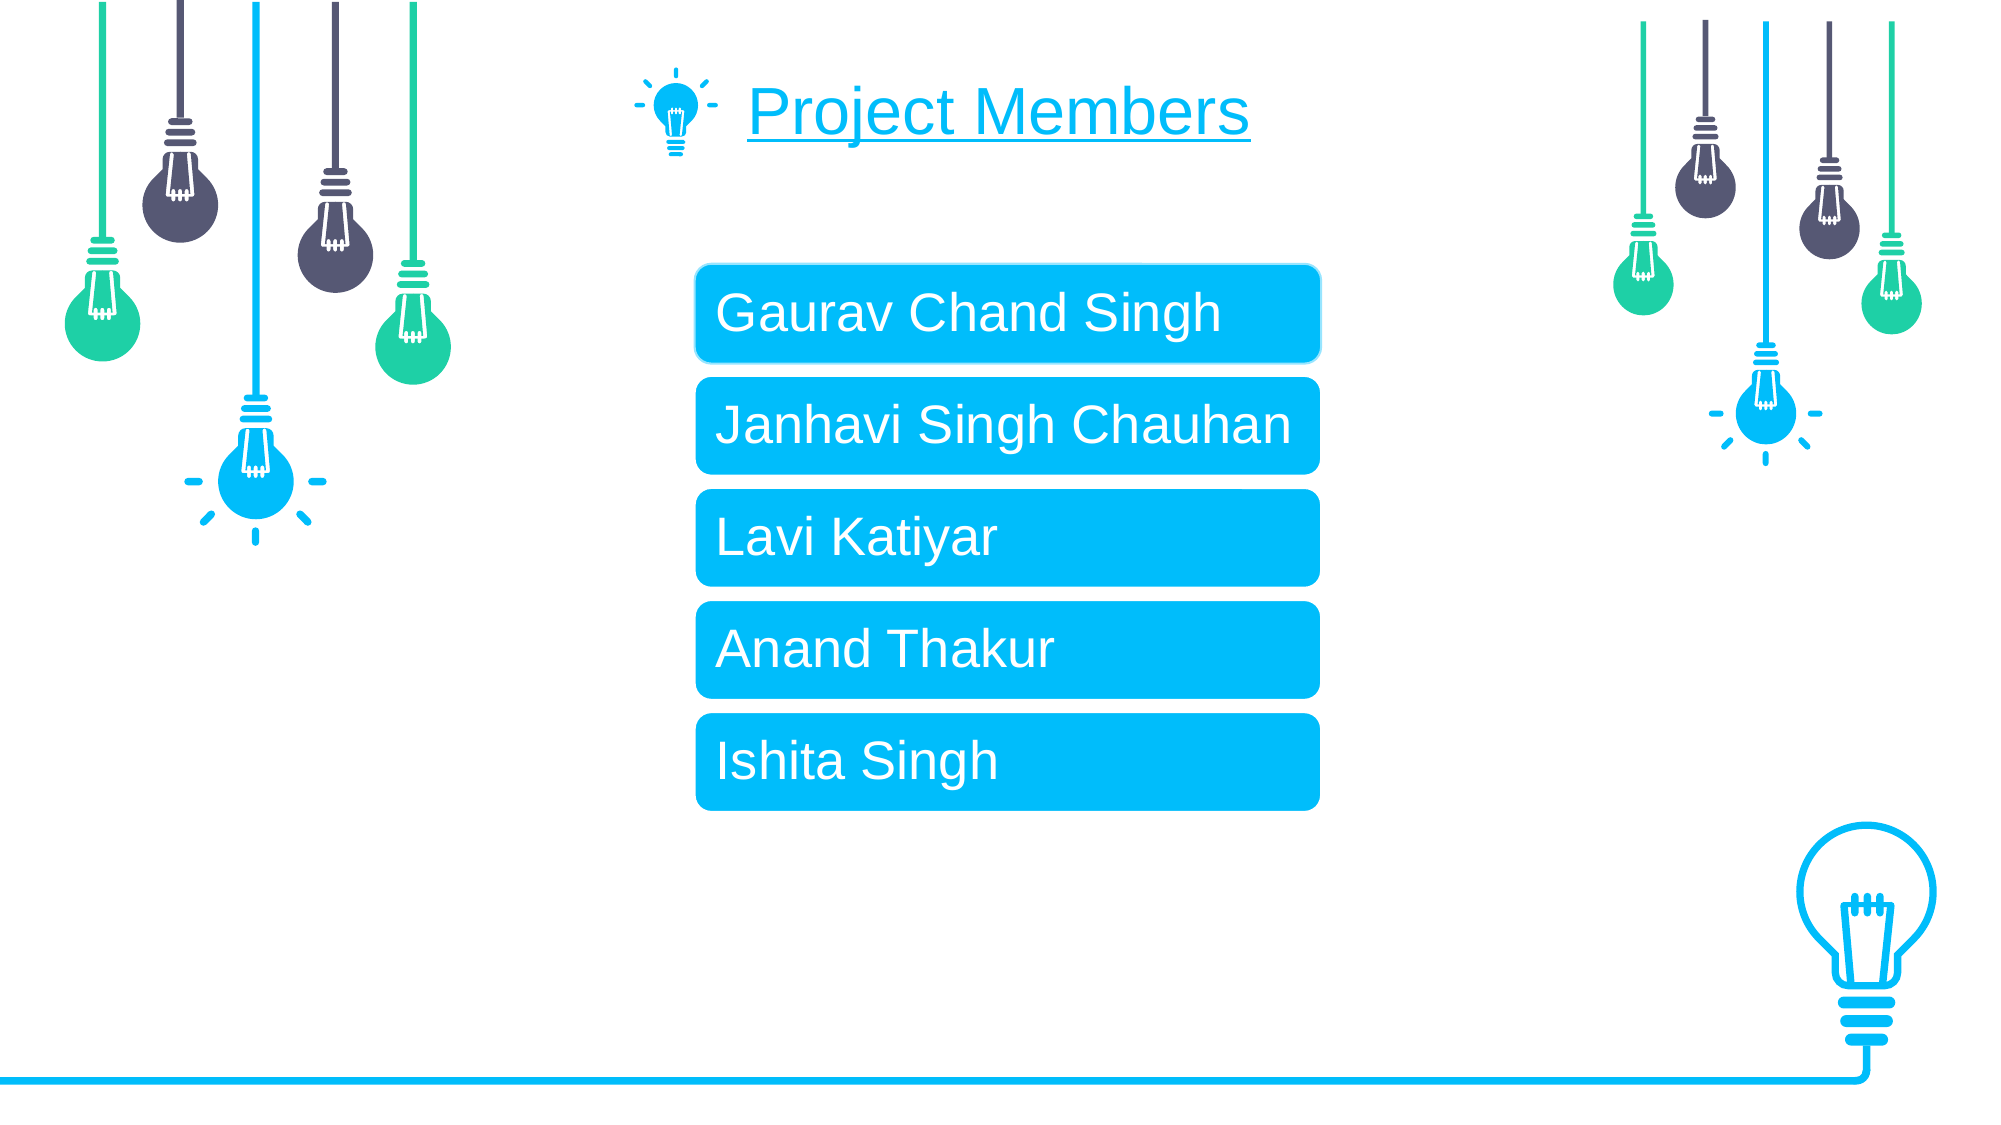

Project Members

Gaurav Chand Singh
Janhavi Singh Chauhan
Lavi Katiyar
Anand Thakur
Ishita Singh